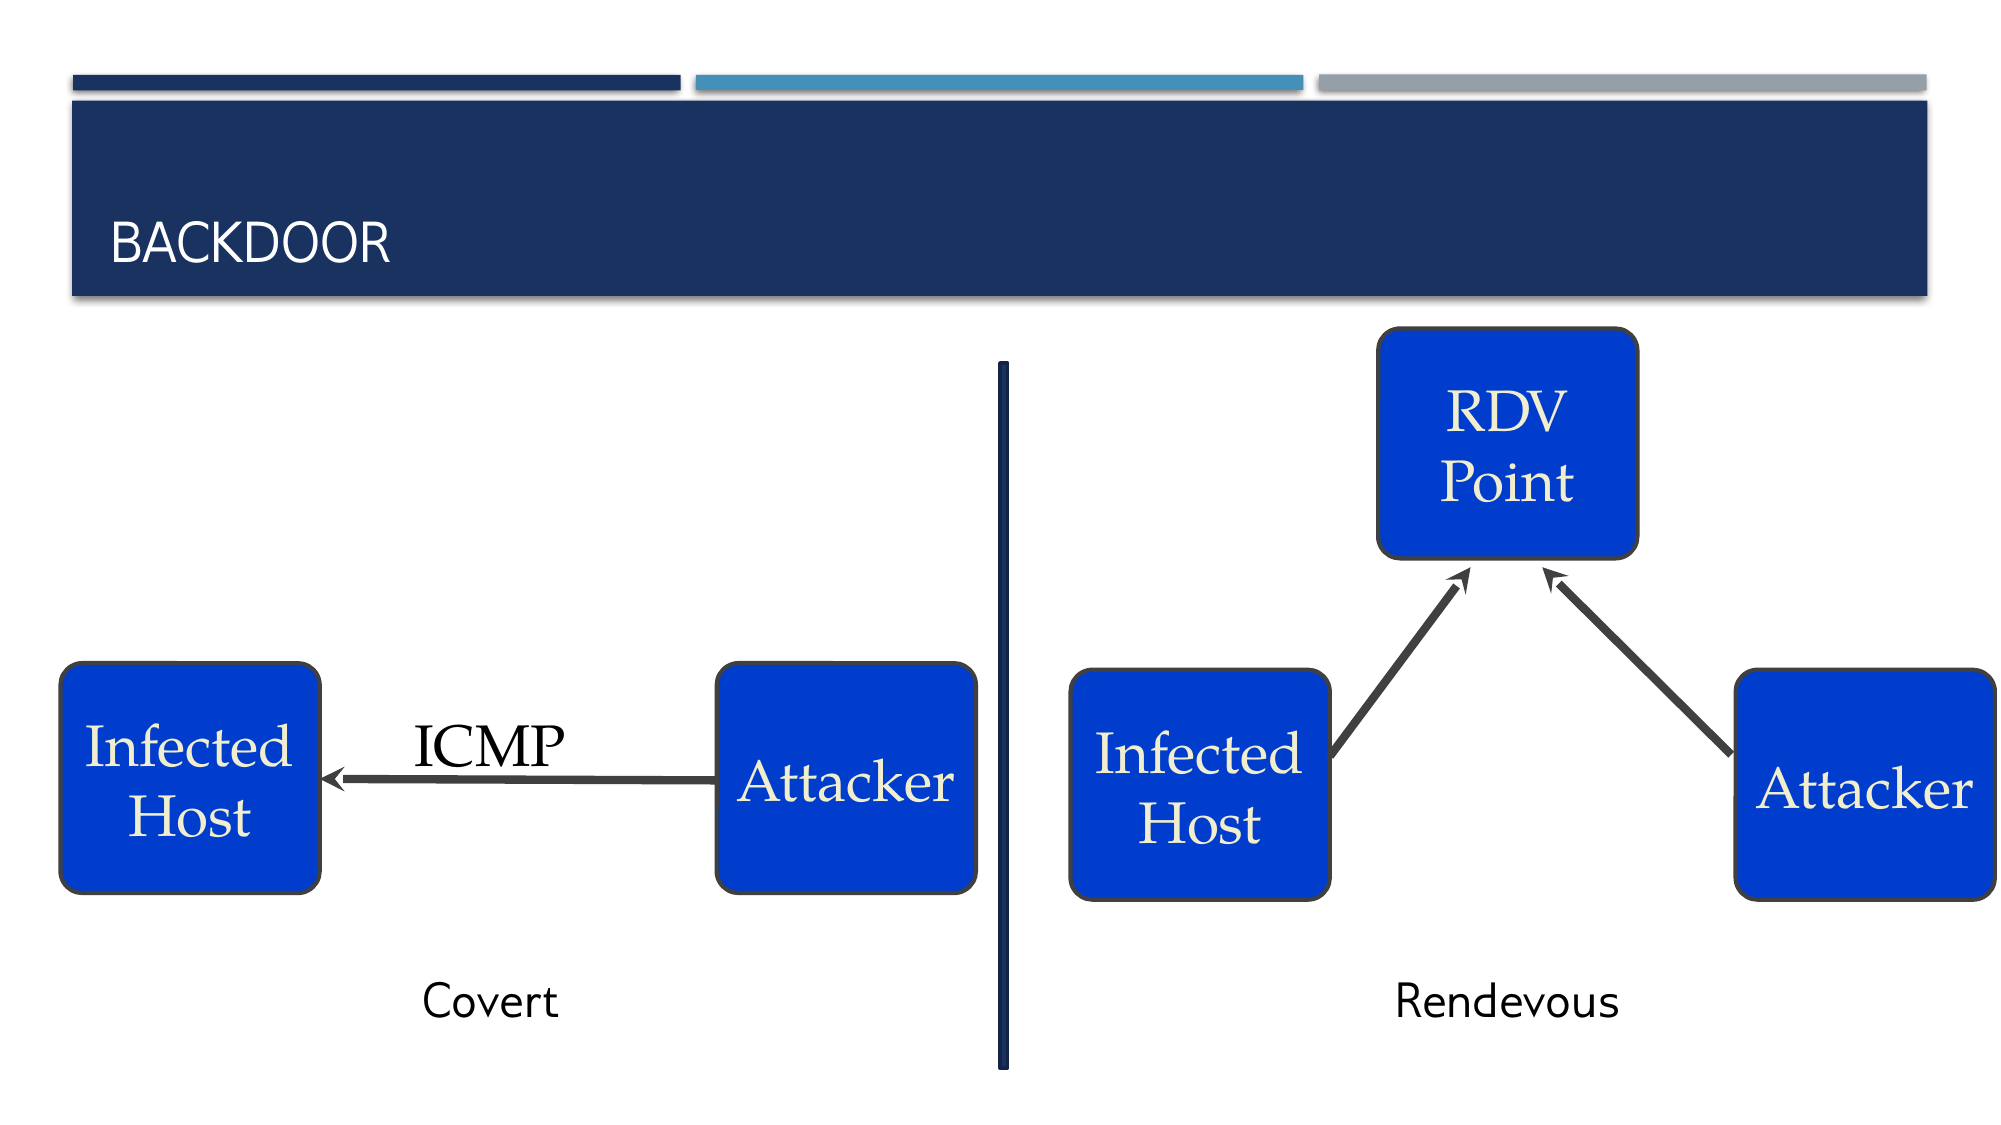

# Backdoor
RDV
Point

InfectedHost
Attacker
InfectedHost
Attacker
ICMP

Covert
Rendevous